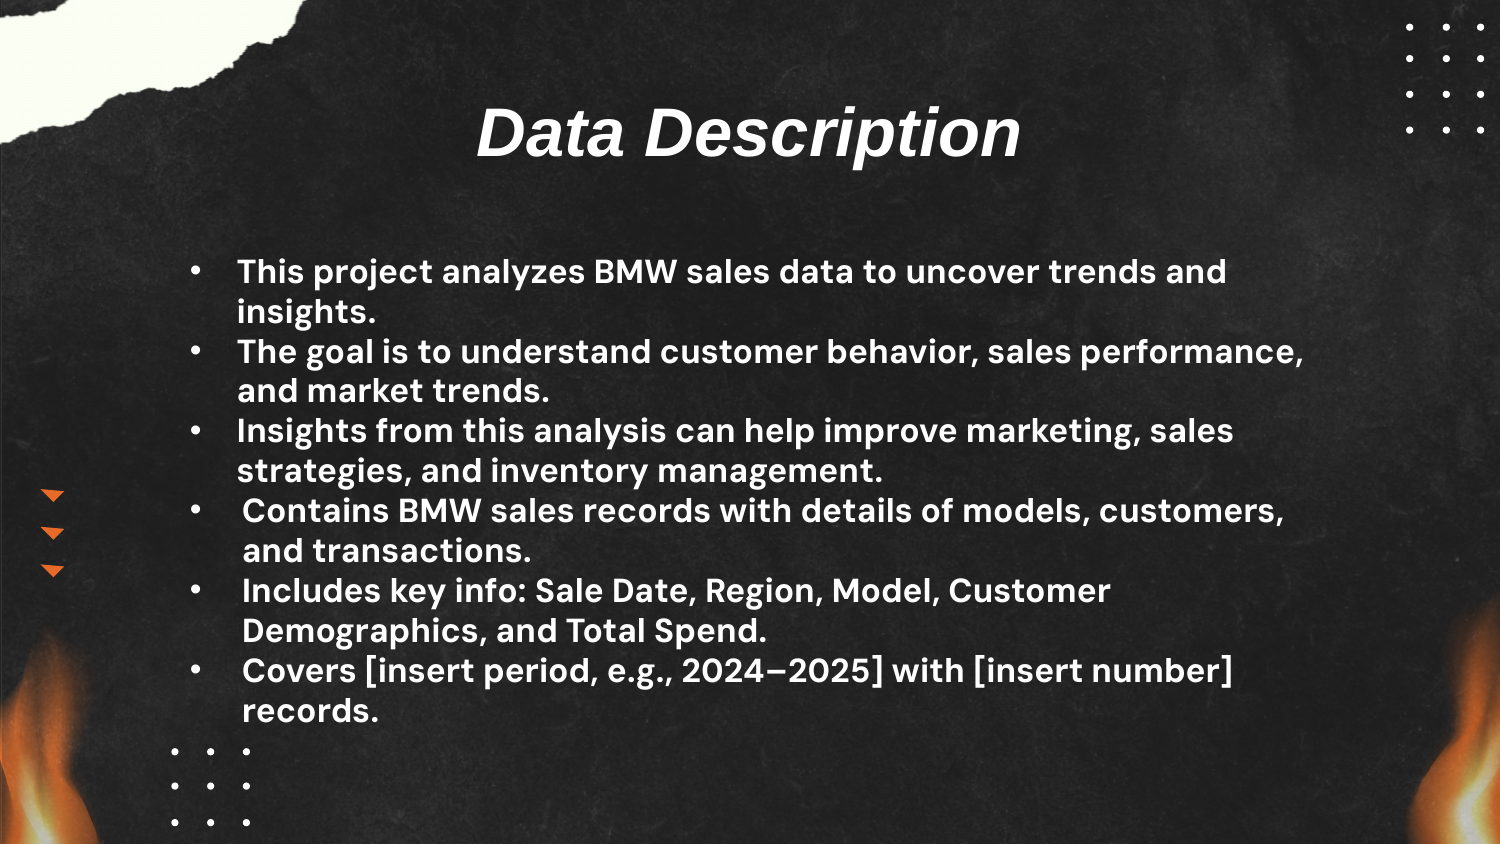

# Data Description
This project analyzes BMW sales data to uncover trends and insights.
The goal is to understand customer behavior, sales performance, and market trends.
Insights from this analysis can help improve marketing, sales strategies, and inventory management.
Contains BMW sales records with details of models, customers, and transactions.
Includes key info: Sale Date, Region, Model, Customer Demographics, and Total Spend.
Covers [insert period, e.g., 2024–2025] with [insert number] records.